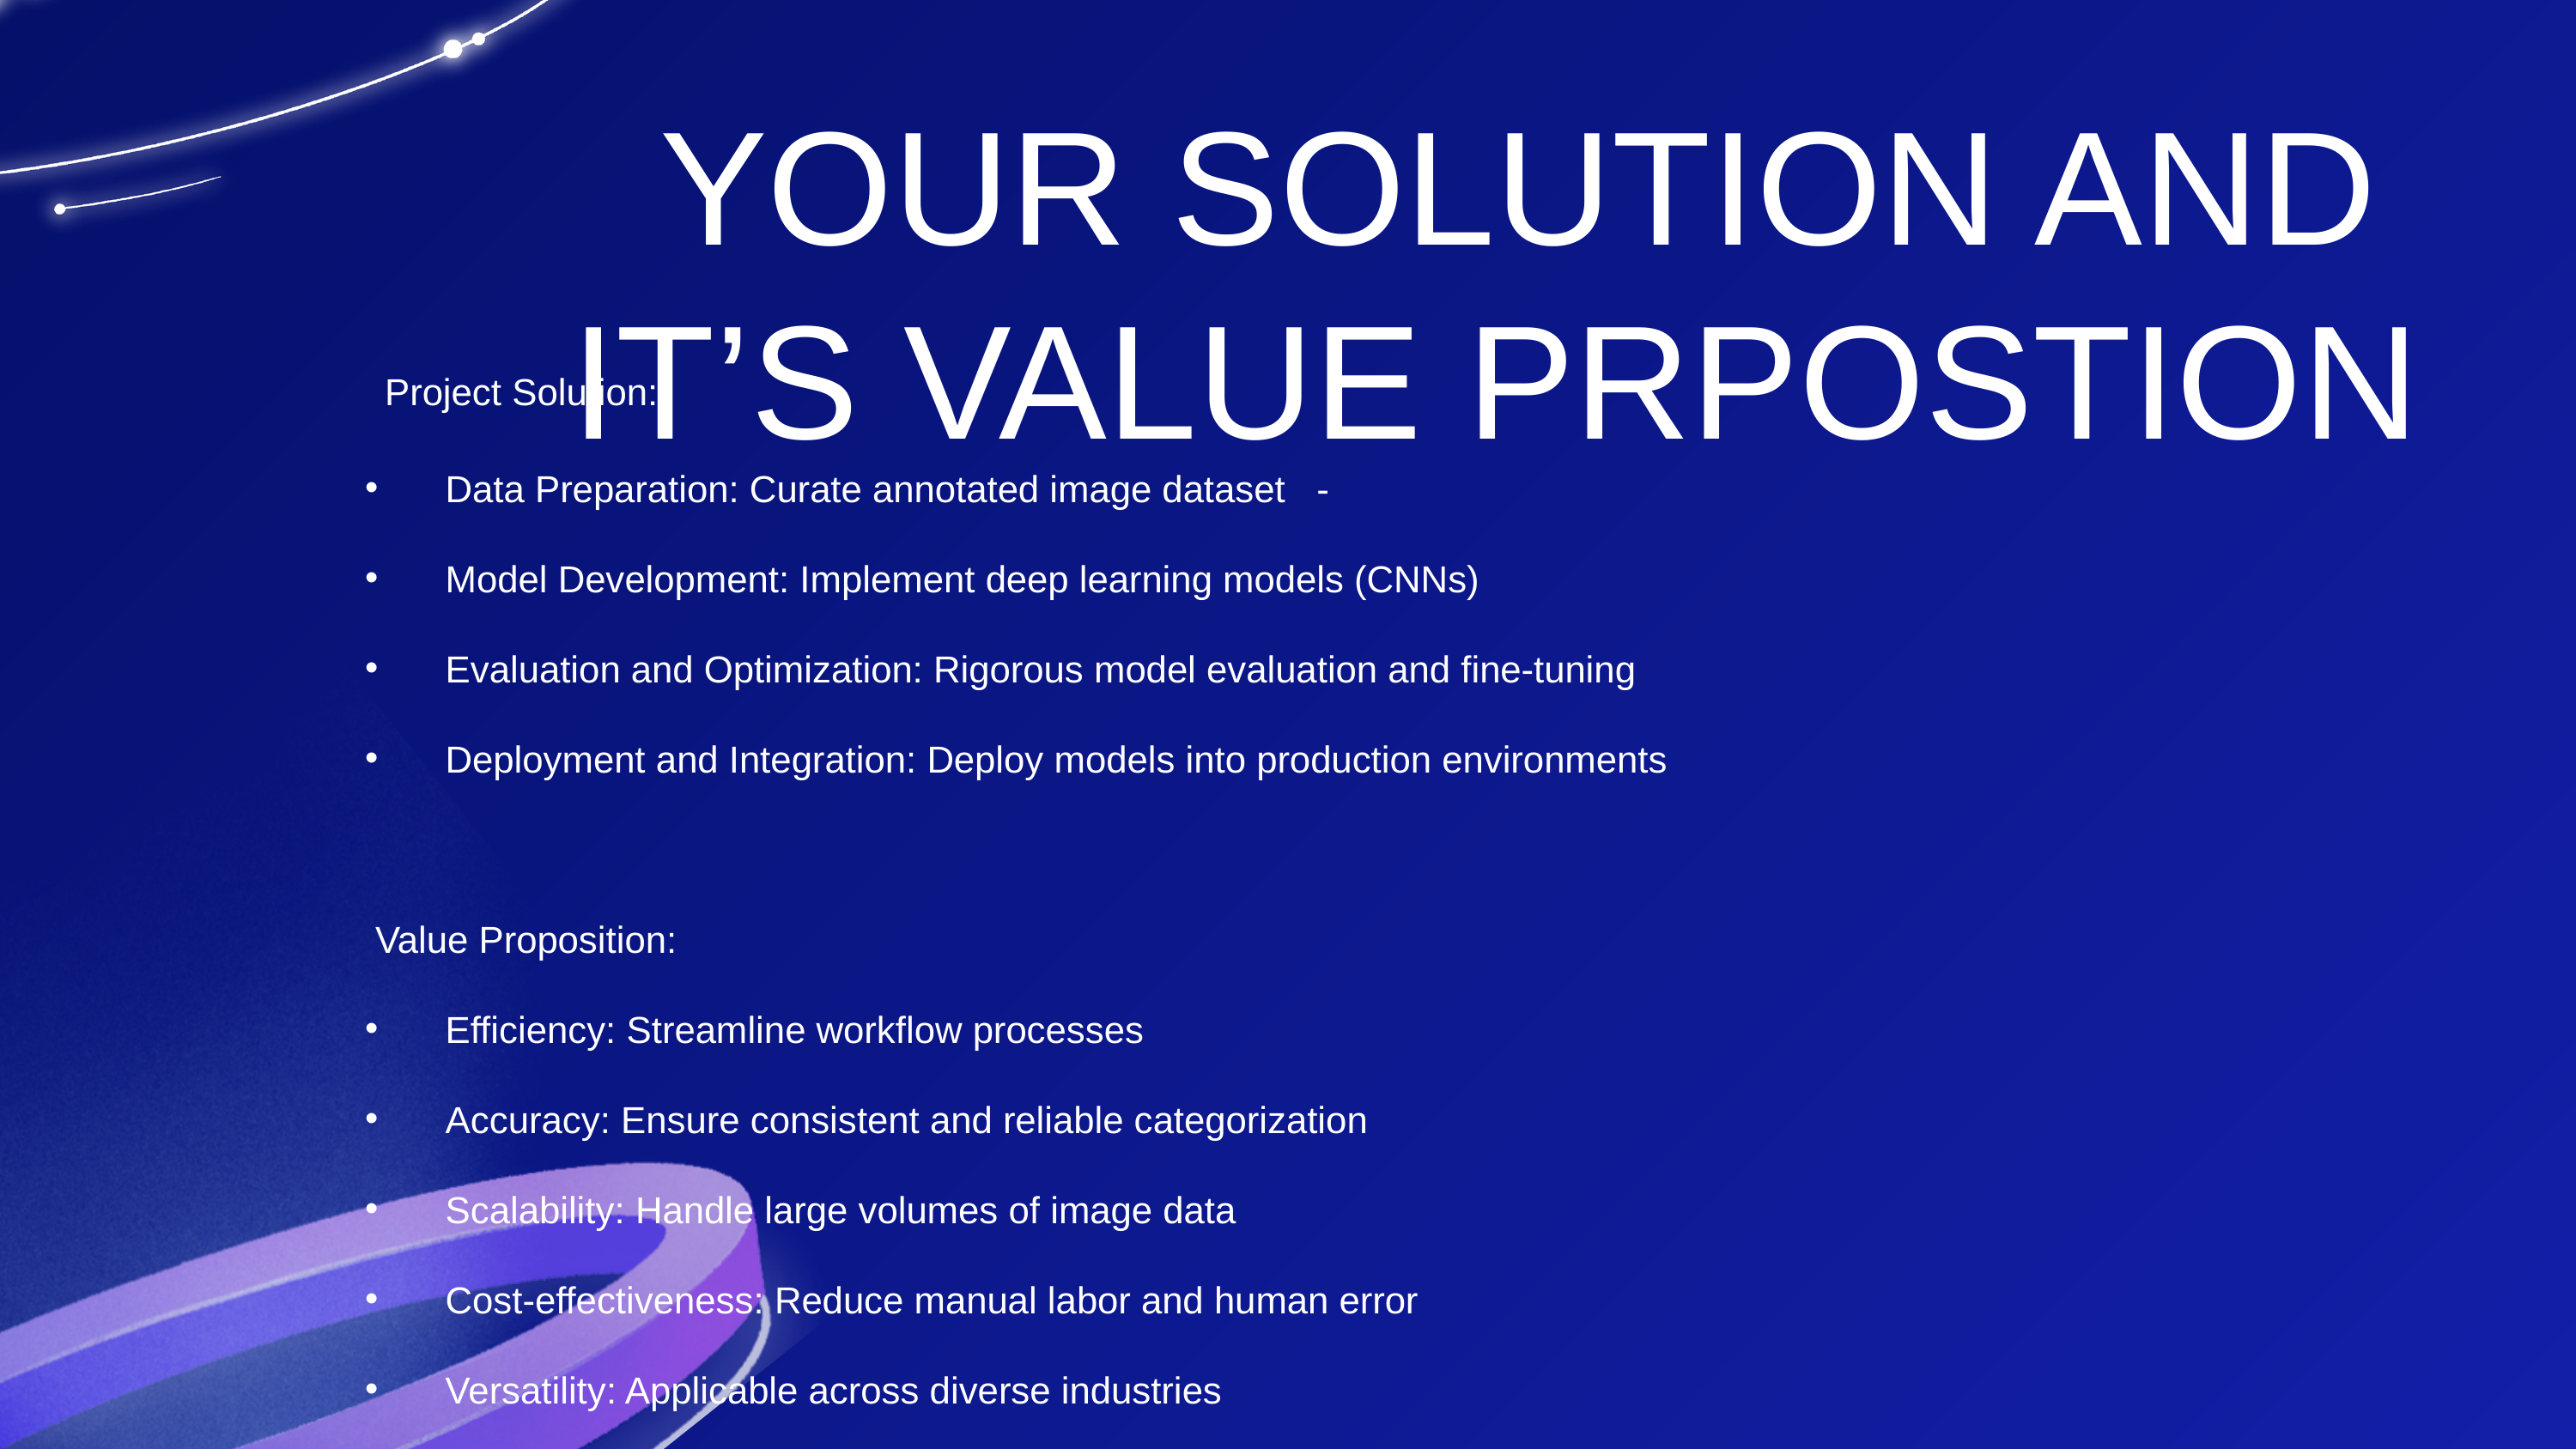

YOUR SOLUTION AND IT’S VALUE PRPOSTION
 Project Solution:
Data Preparation: Curate annotated image dataset   -
Model Development: Implement deep learning models (CNNs)
Evaluation and Optimization: Rigorous model evaluation and fine-tuning
Deployment and Integration: Deploy models into production environments

 Value Proposition:
Efficiency: Streamline workflow processes
Accuracy: Ensure consistent and reliable categorization
Scalability: Handle large volumes of image data
Cost-effectiveness: Reduce manual labor and human error
Versatility: Applicable across diverse industries